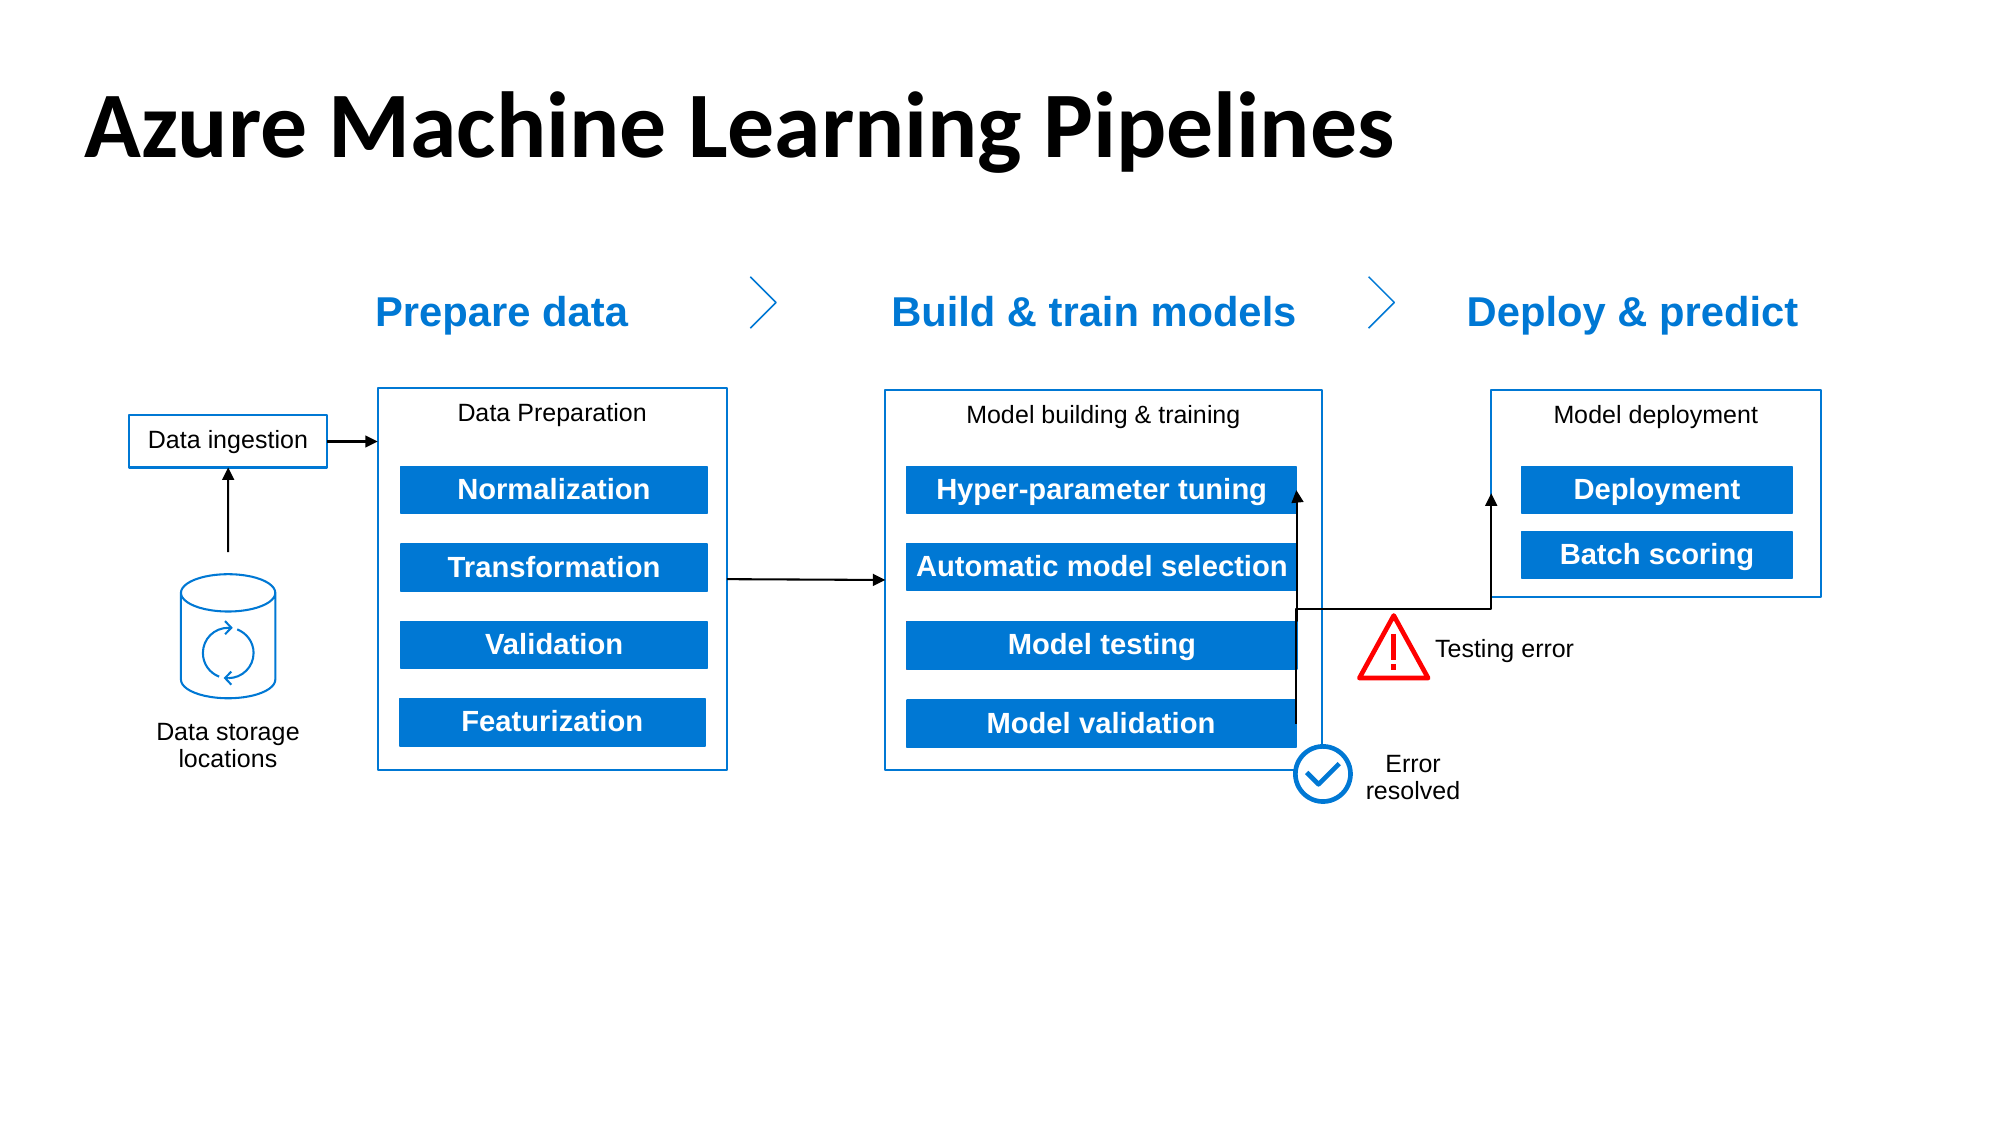

# Azure Machine Learning Pipelines

Prepare data
Build & train models
Deploy & predict
Data Preparation
Model building & training
Model deployment
Data ingestion
Normalization
Normalization
Hyper-parameter tuning
Hyper-parameter tuning
Deployment
Deployment
Batch scoring
Batch scoring
Automatic model selection
Automatic model selection
Transformation
Transformation

Testing error

Validation
Validation
Model testing
Model testing
Model testing
Featurization
Featurization
Model validation
Model validation
Data storage locations
Error resolved